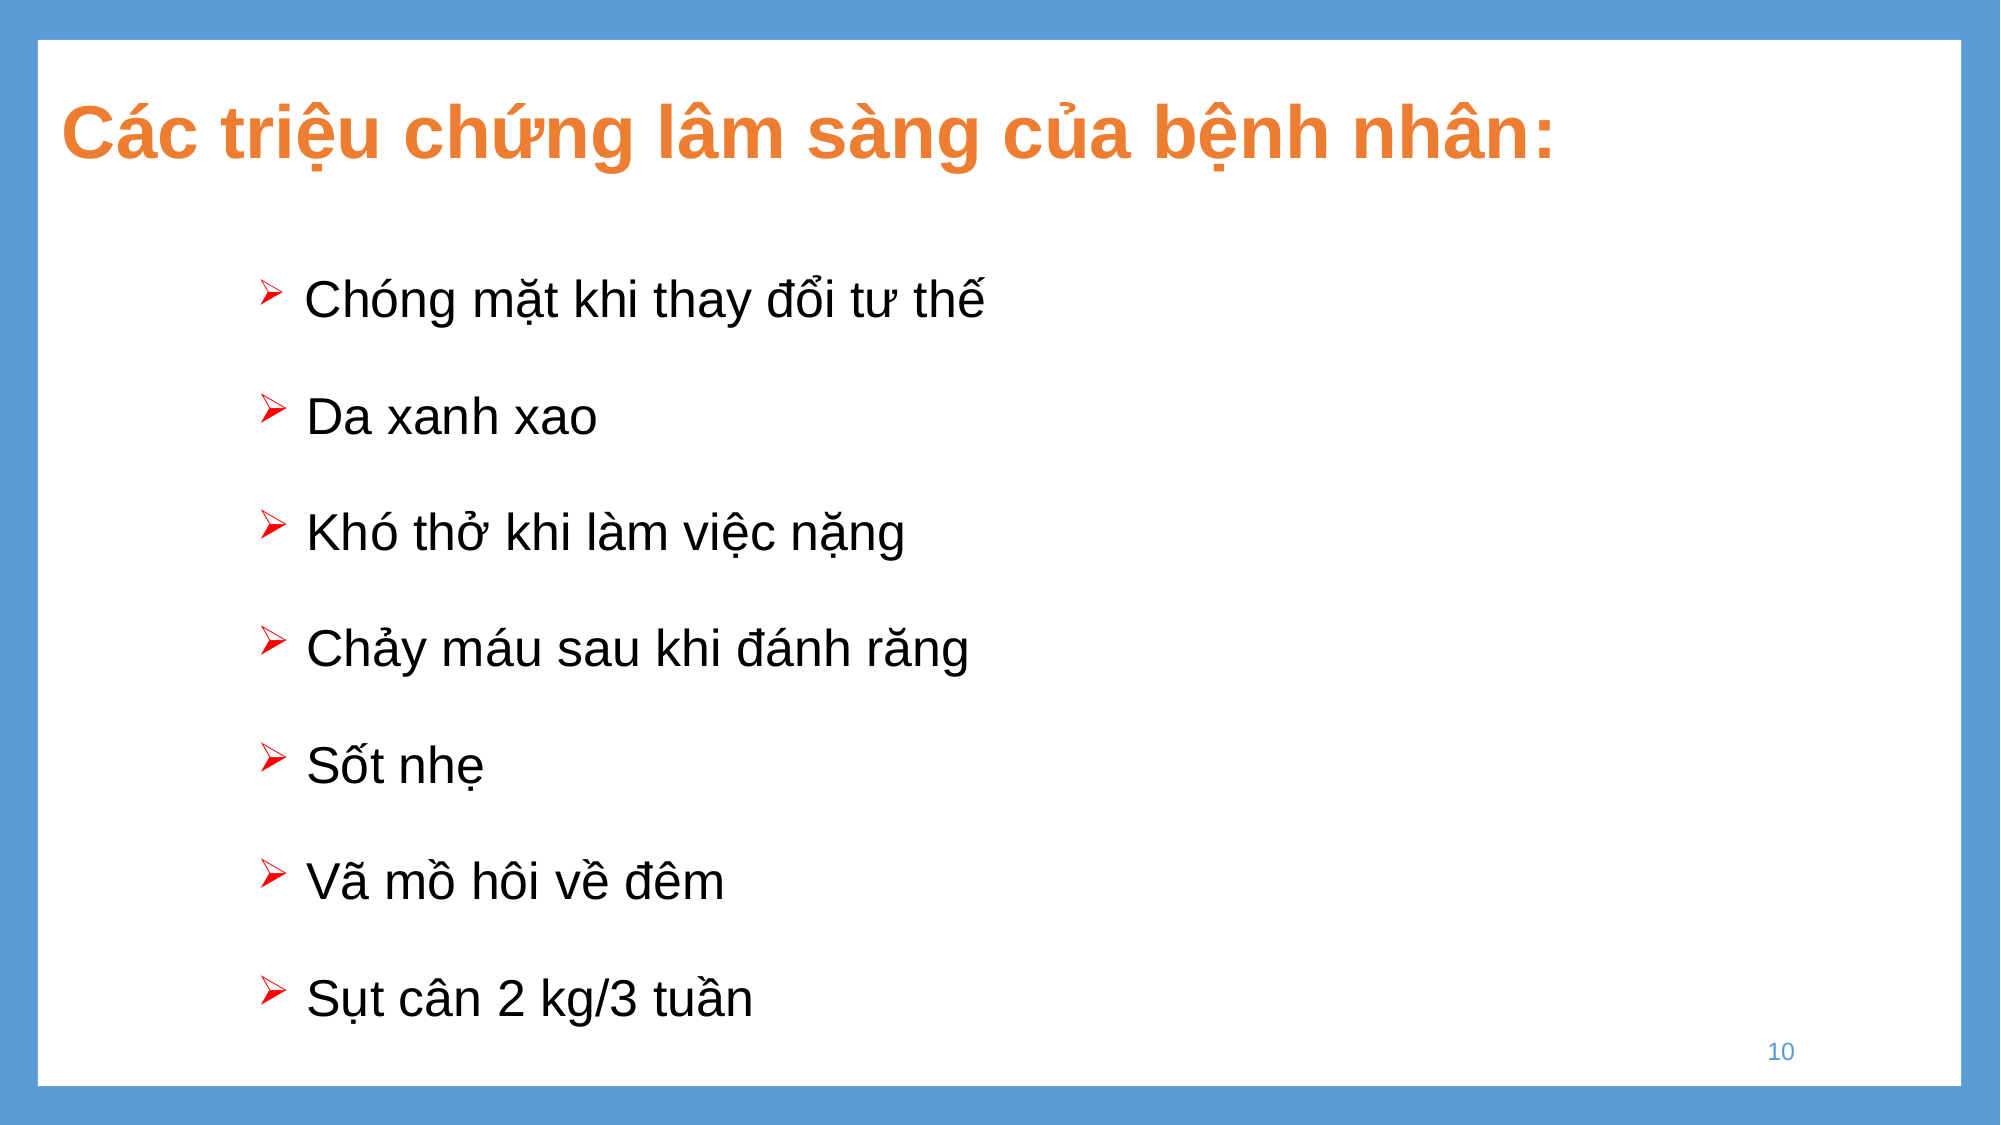

# Các triệu chứng lâm sàng của bệnh nhân:
 Chóng mặt khi thay đổi tư thế
 Da xanh xao
 Khó thở khi làm việc nặng
 Chảy máu sau khi đánh răng
 Sốt nhẹ
 Vã mồ hôi về đêm
 Sụt cân 2 kg/3 tuần

10